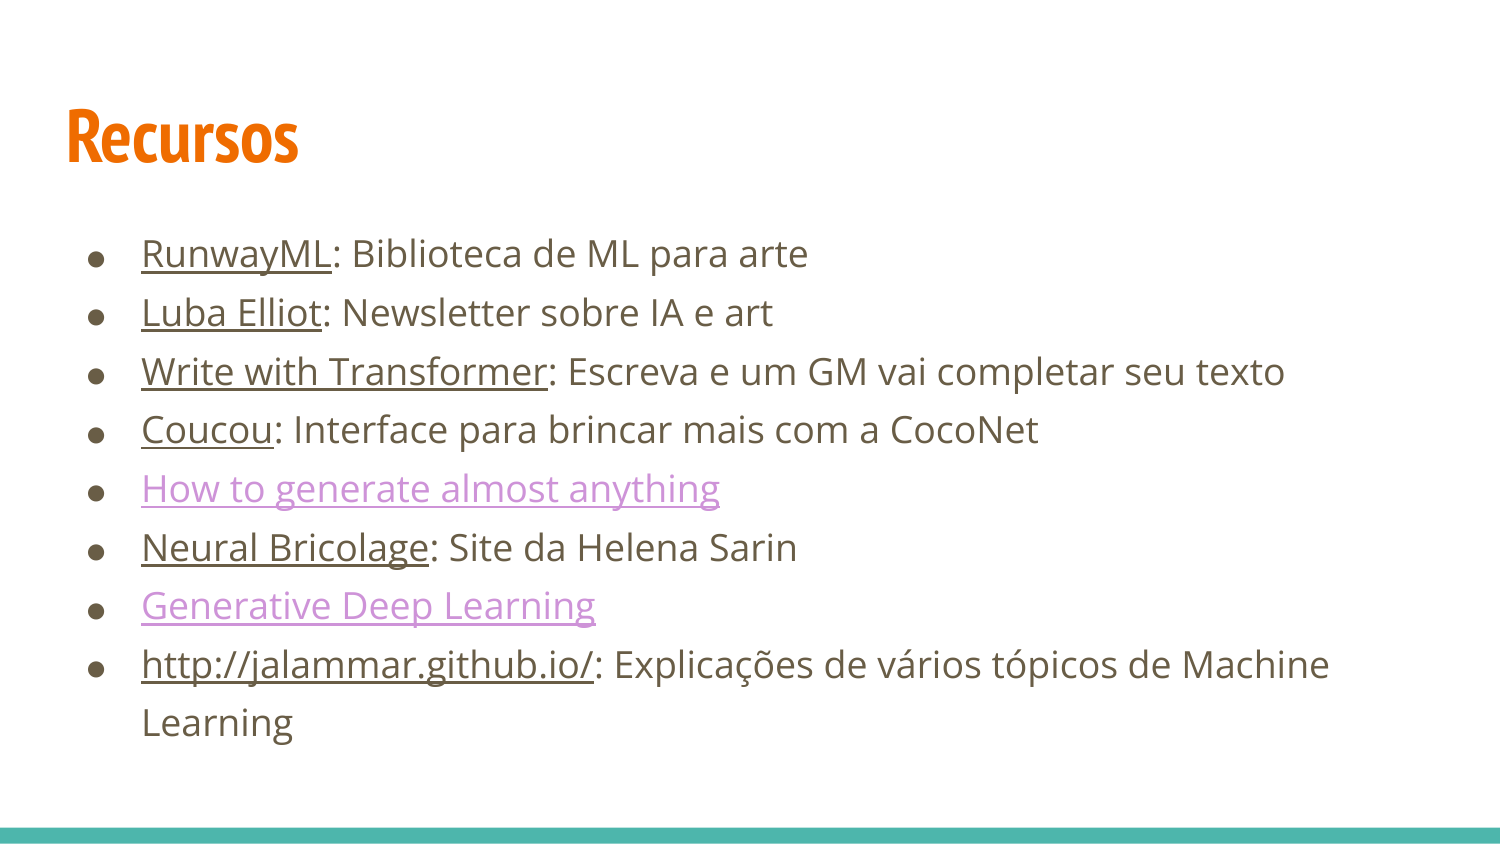

# Recursos
RunwayML: Biblioteca de ML para arte
Luba Elliot: Newsletter sobre IA e art
Write with Transformer: Escreva e um GM vai completar seu texto
Coucou: Interface para brincar mais com a CocoNet
How to generate almost anything
Neural Bricolage: Site da Helena Sarin
Generative Deep Learning
http://jalammar.github.io/: Explicações de vários tópicos de Machine Learning